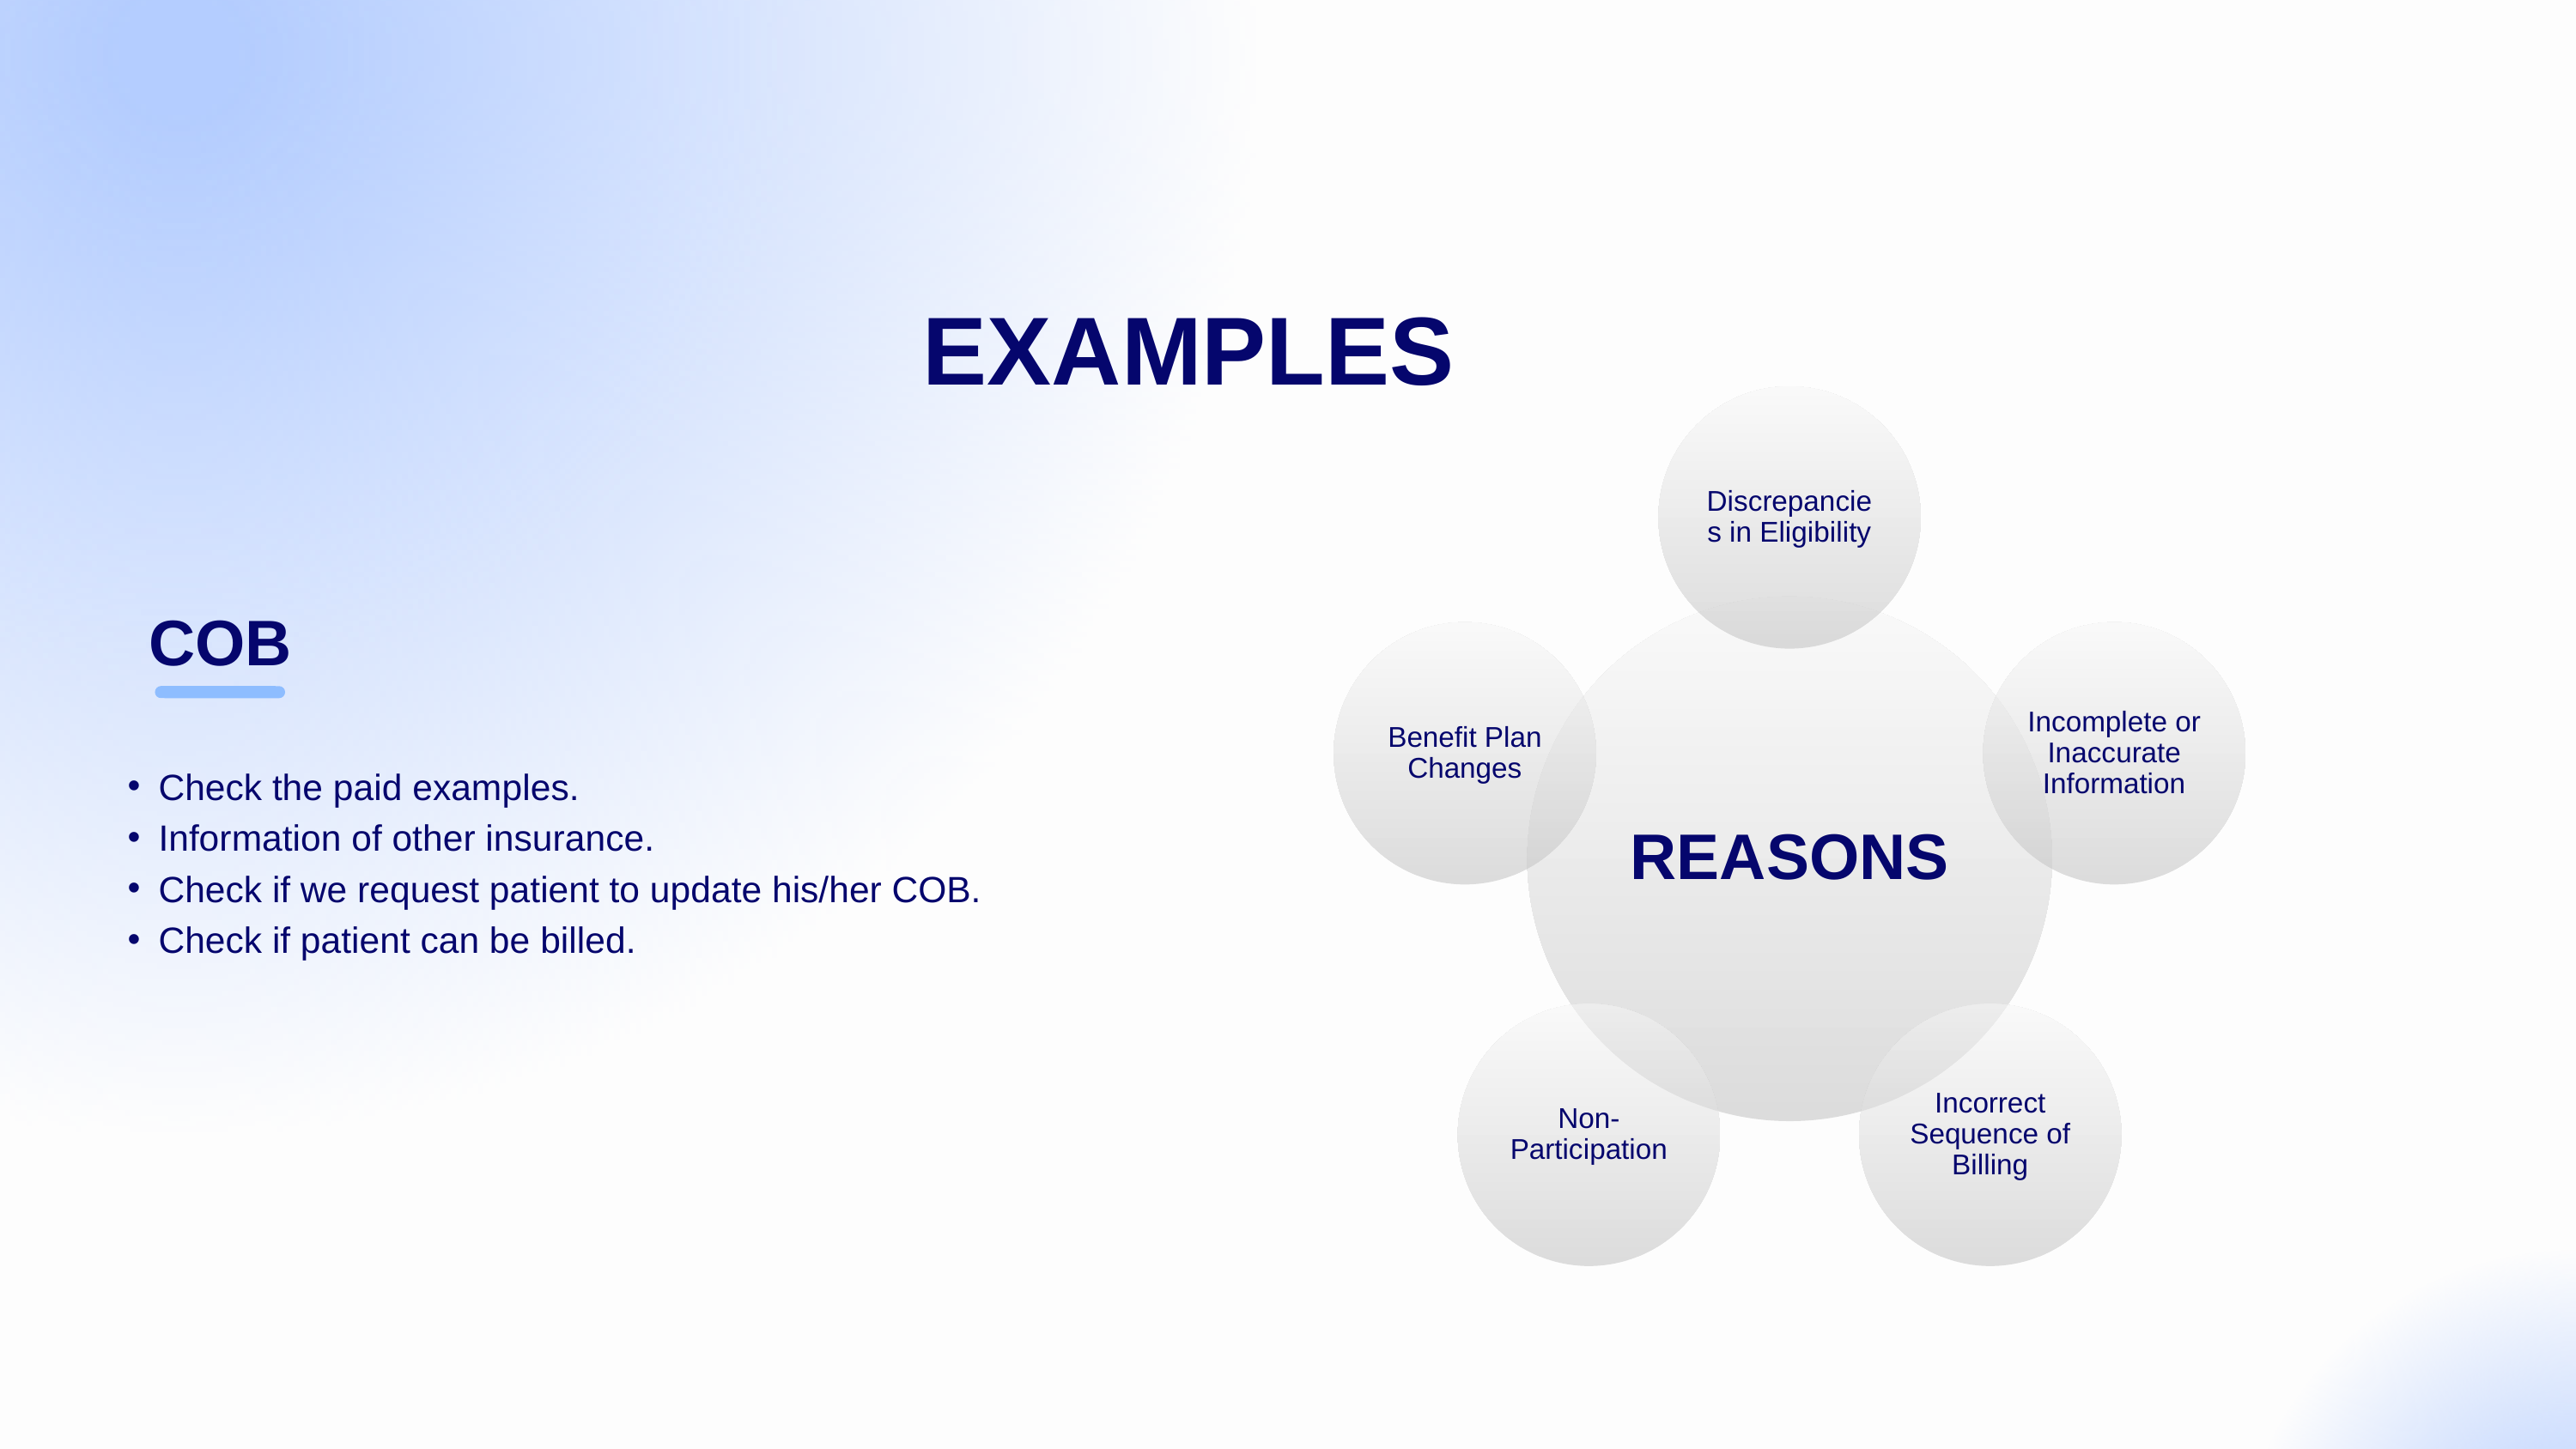

EXAMPLES
REASONS
Discrepancies in Eligibility
Incomplete or Inaccurate Information
Incorrect Sequence of Billing
Non-Participation
Benefit Plan Changes
COB

Check the paid examples.
Information of other insurance.
Check if we request patient to update his/her COB.
Check if patient can be billed.